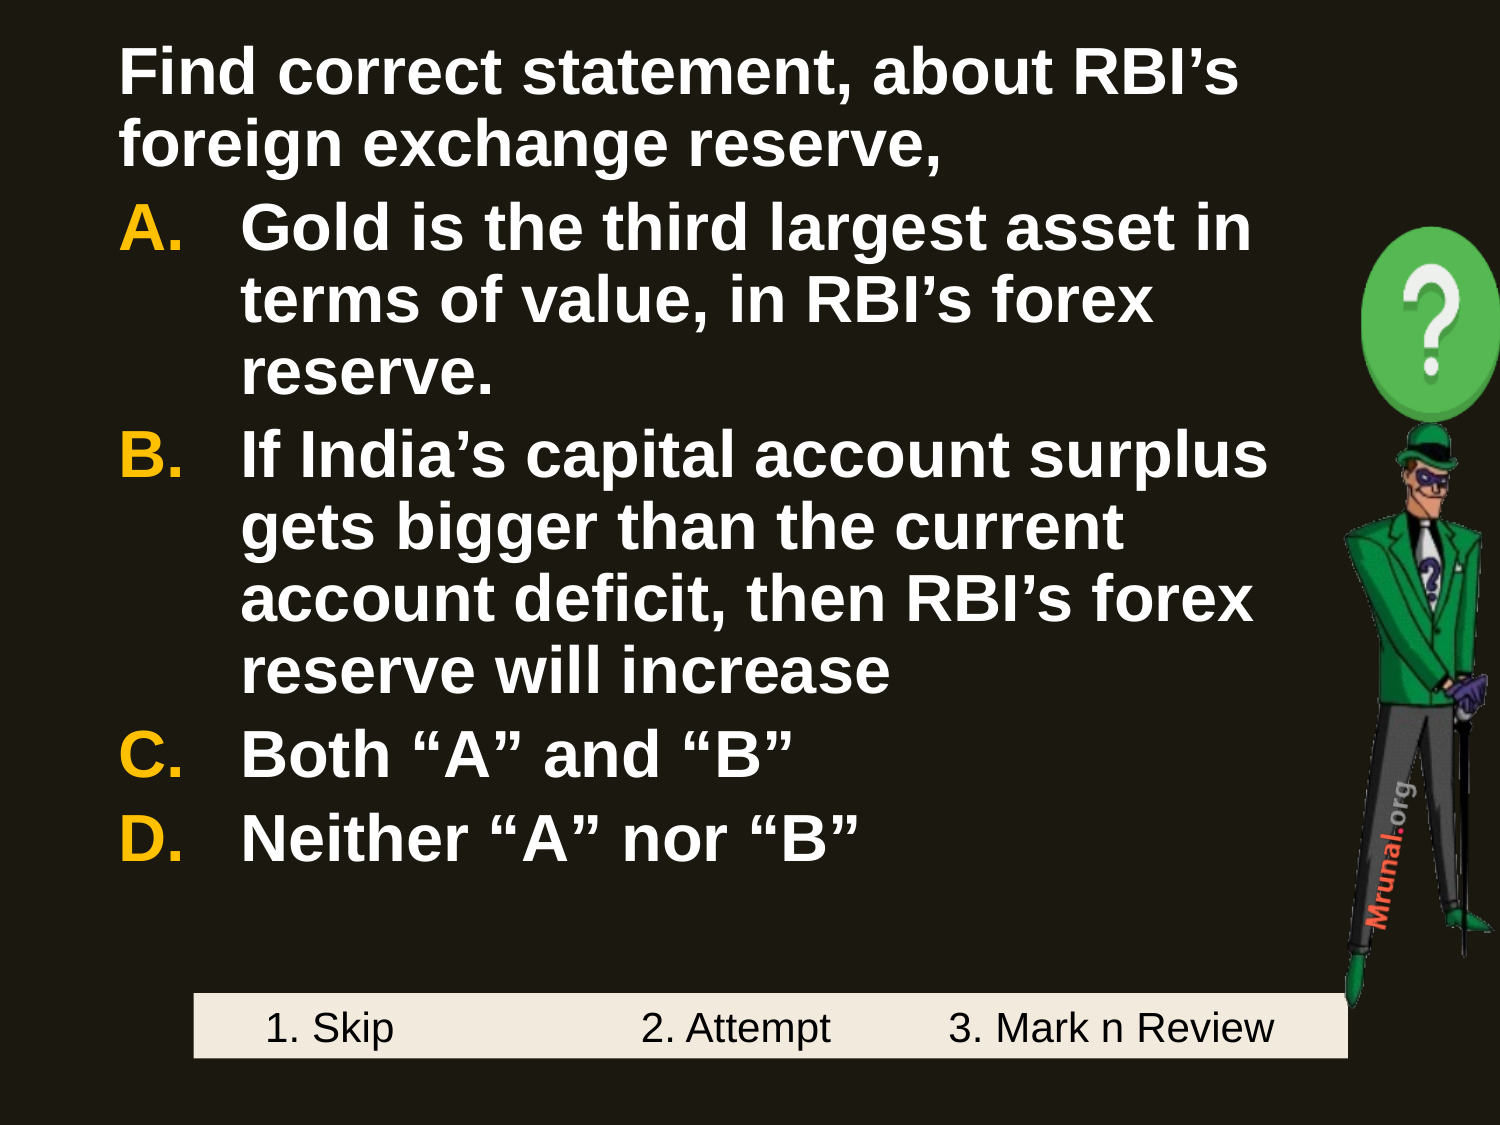

Find correct statement, about RBI’s foreign exchange reserve,
Gold is the third largest asset in terms of value, in RBI’s forex reserve.
If India’s capital account surplus gets bigger than the current account deficit, then RBI’s forex reserve will increase
Both “A” and “B”
Neither “A” nor “B”